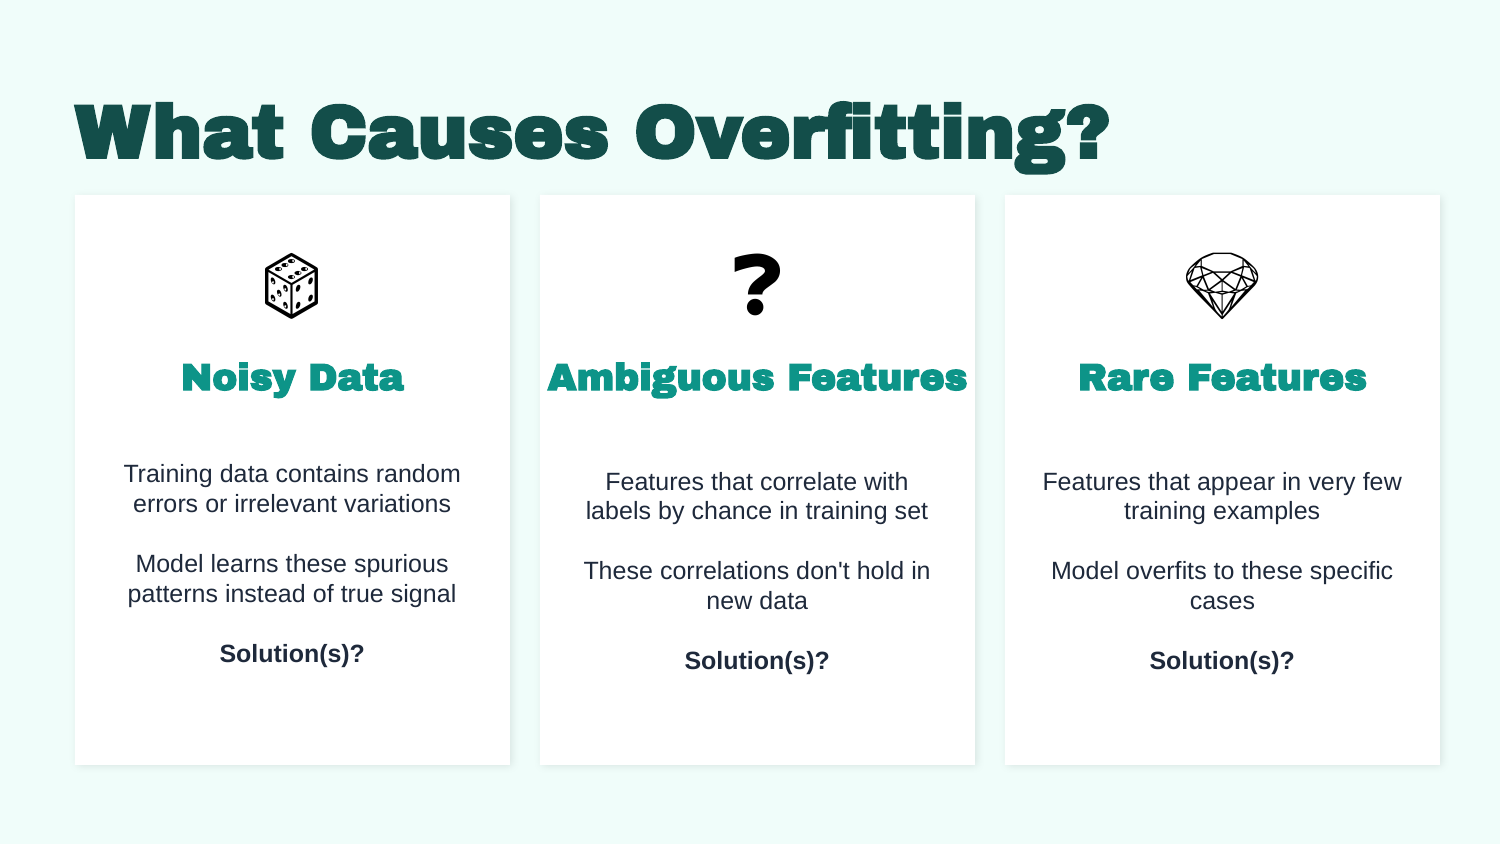

What Causes Overfitting?

🎲
❓
💎
Noisy Data
Ambiguous Features
Rare Features
Training data contains random errors or irrelevant variations

Model learns these spurious patterns instead of true signal

Solution(s)?
Features that correlate with labels by chance in training set

These correlations don't hold in new data

Solution(s)?
Features that appear in very few training examples

Model overfits to these specific cases

Solution(s)?